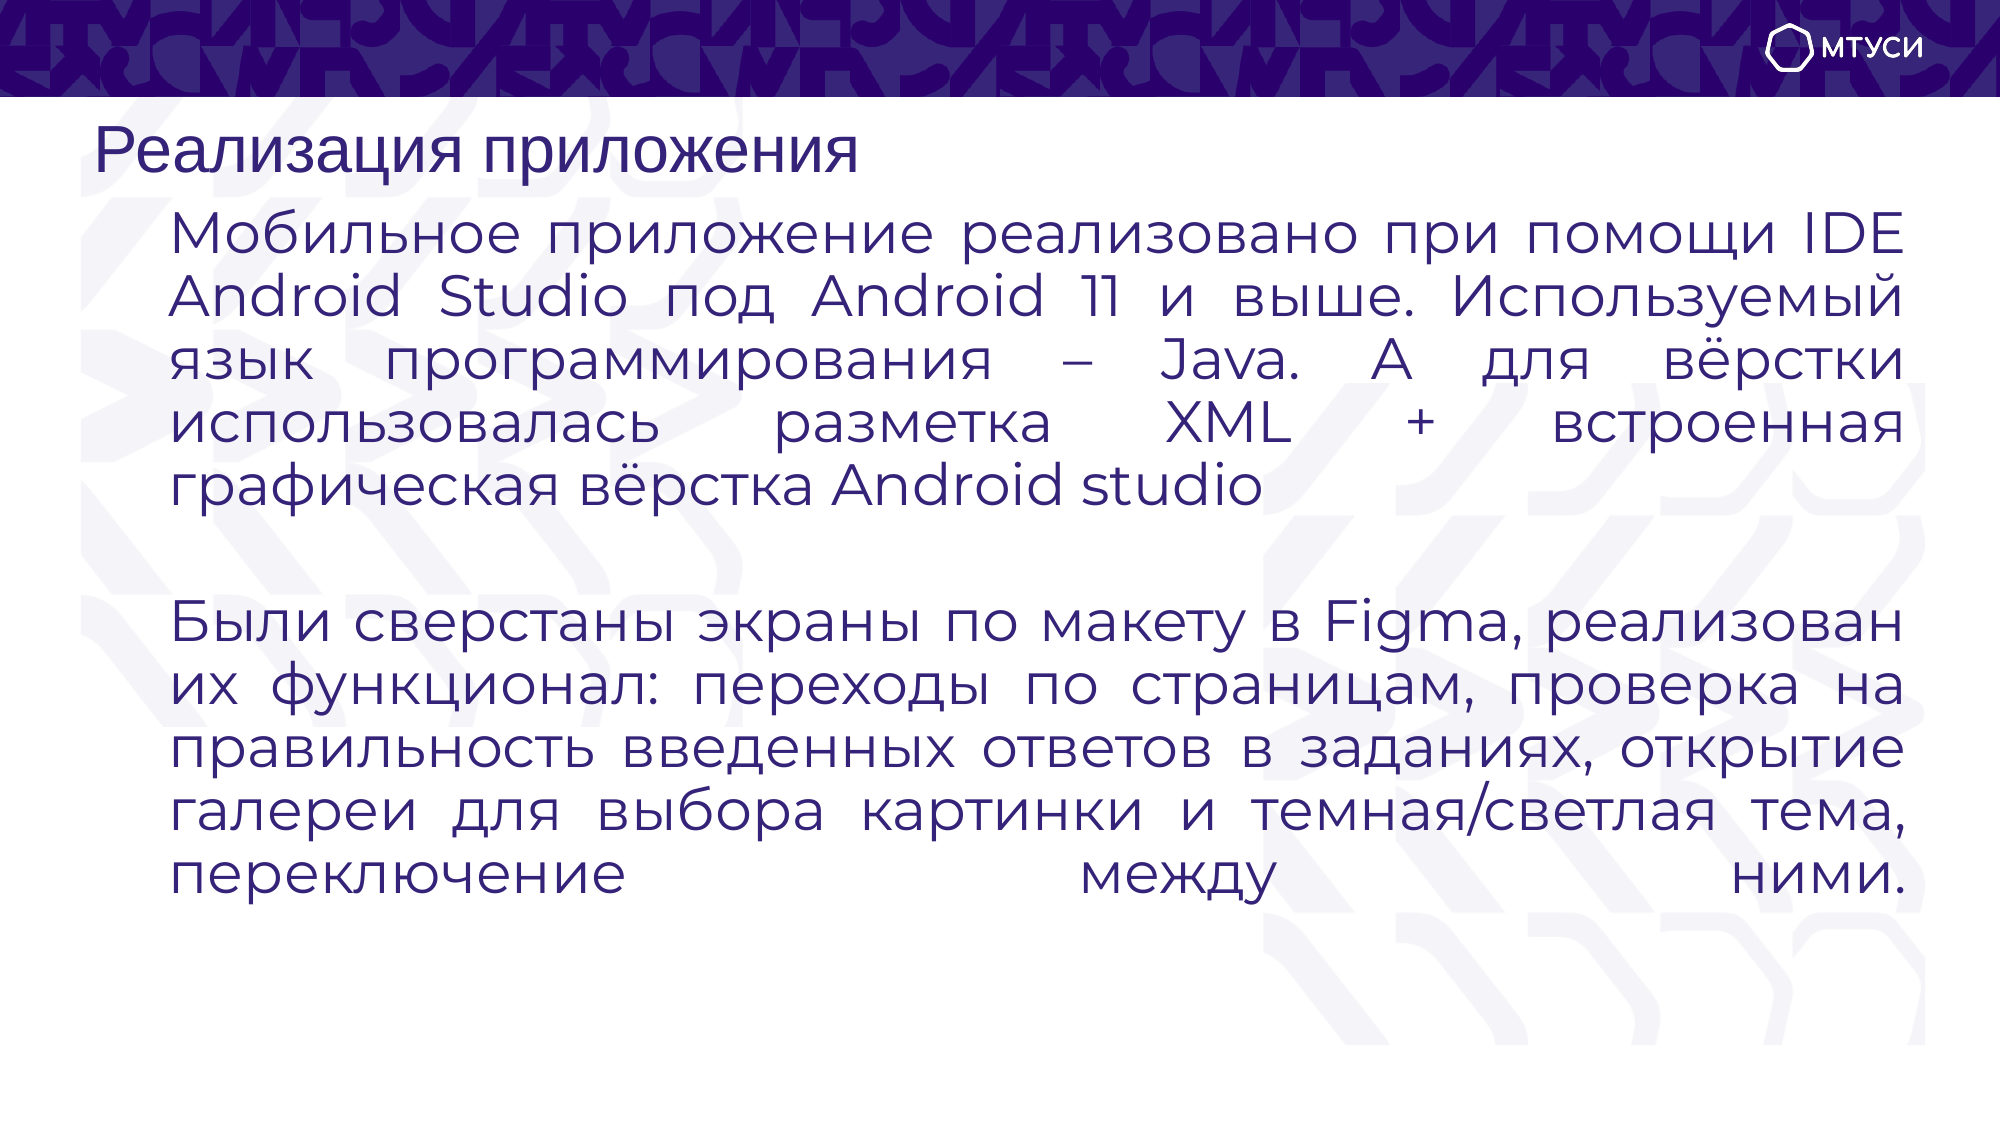

# Реализация приложения
Мобильное приложение реализовано при помощи IDE Android Studio под Android 11 и выше. Используемый язык программирования – Java. А для вёрстки использовалась разметка XML + встроенная графическая вёрстка Android studio
Были сверстаны экраны по макету в Figma, реализован их функционал: переходы по страницам, проверка на правильность введенных ответов в заданиях, открытие галереи для выбора картинки и темная/светлая тема, переключение между ними.